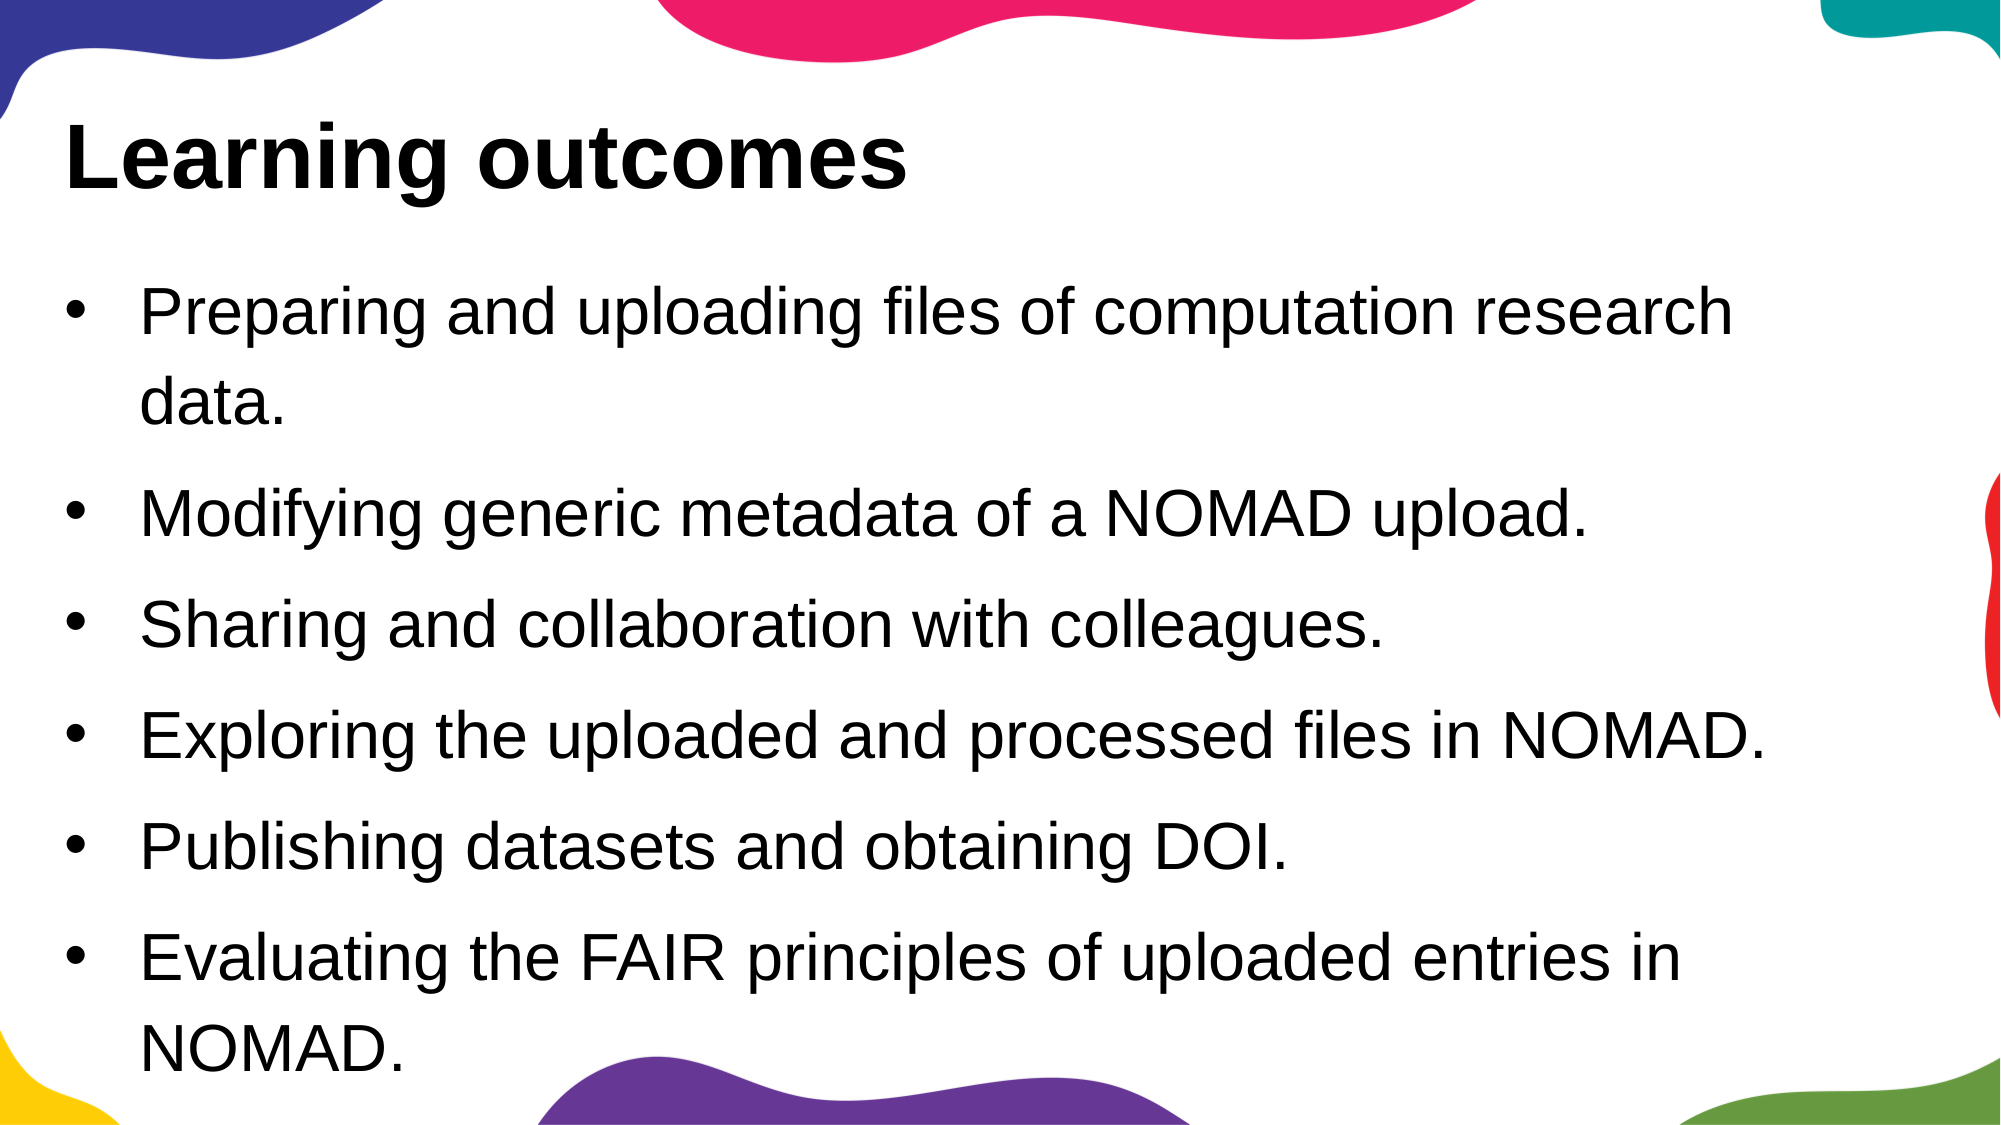

# Learning outcomes
Preparing and uploading files of computation research data.
Modifying generic metadata of a NOMAD upload.
Sharing and collaboration with colleagues.
Exploring the uploaded and processed files in NOMAD.
Publishing datasets and obtaining DOI.
Evaluating the FAIR principles of uploaded entries in NOMAD.